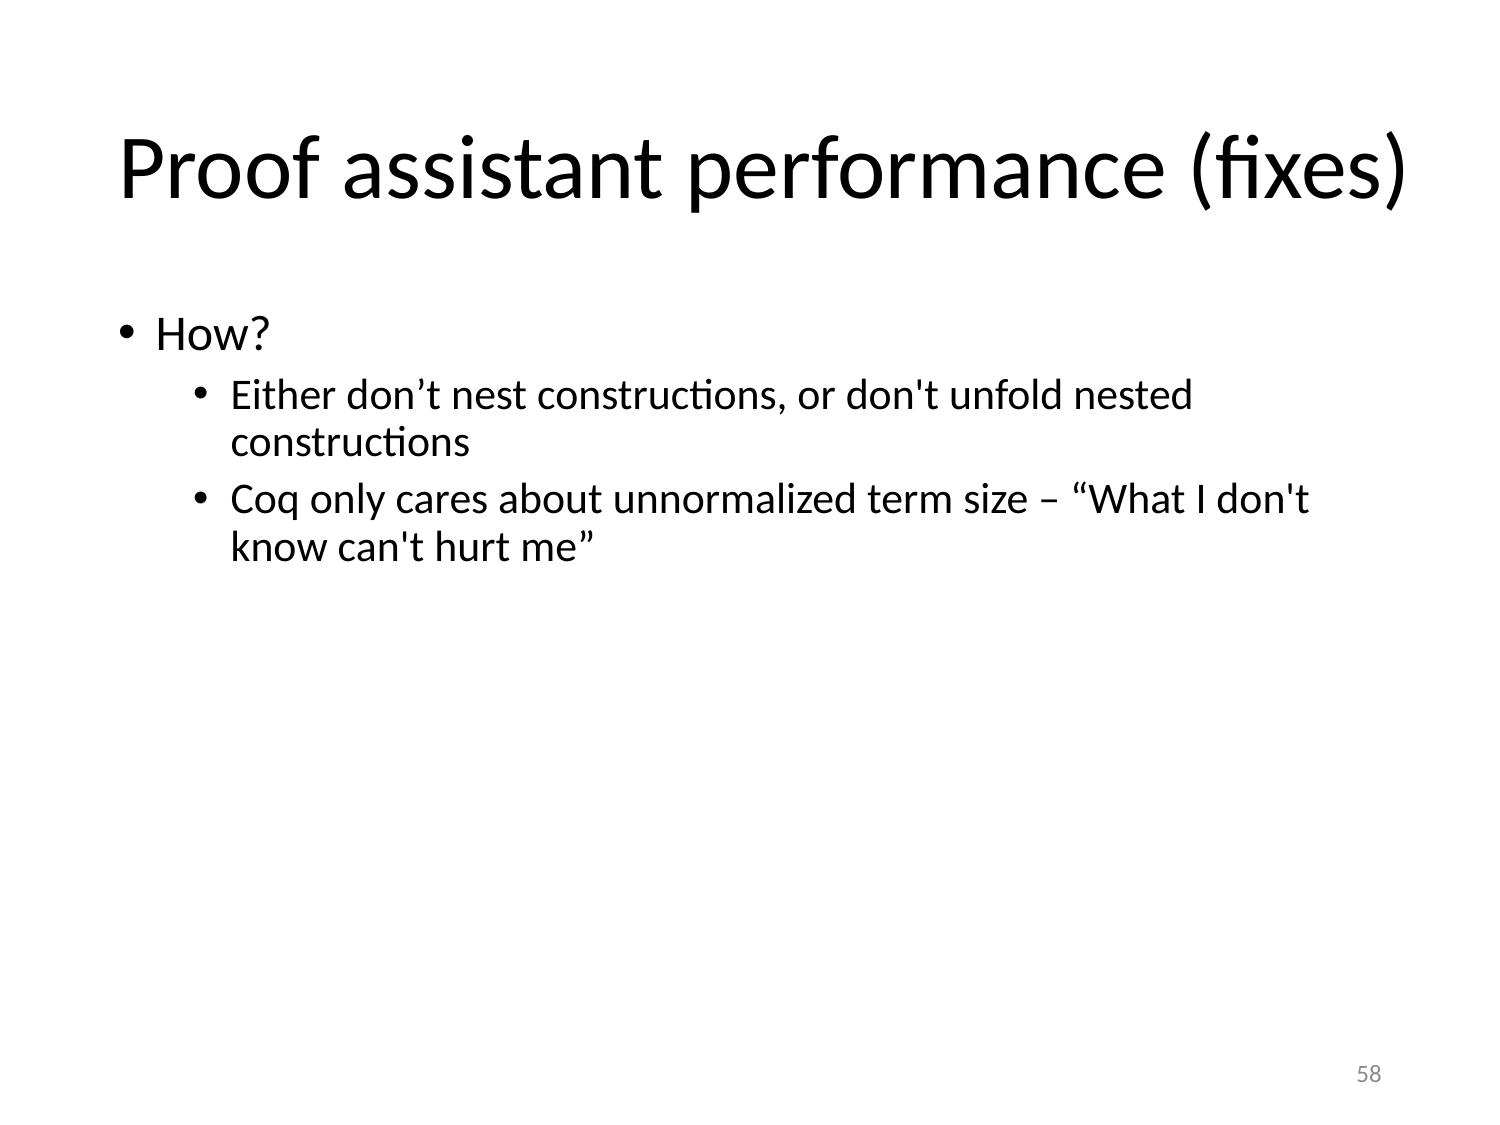

# Proof assistant performance (fixes)
How?
Either don’t nest constructions, or don't unfold nested constructions
Coq only cares about unnormalized term size – “What I don't know can't hurt me”
58